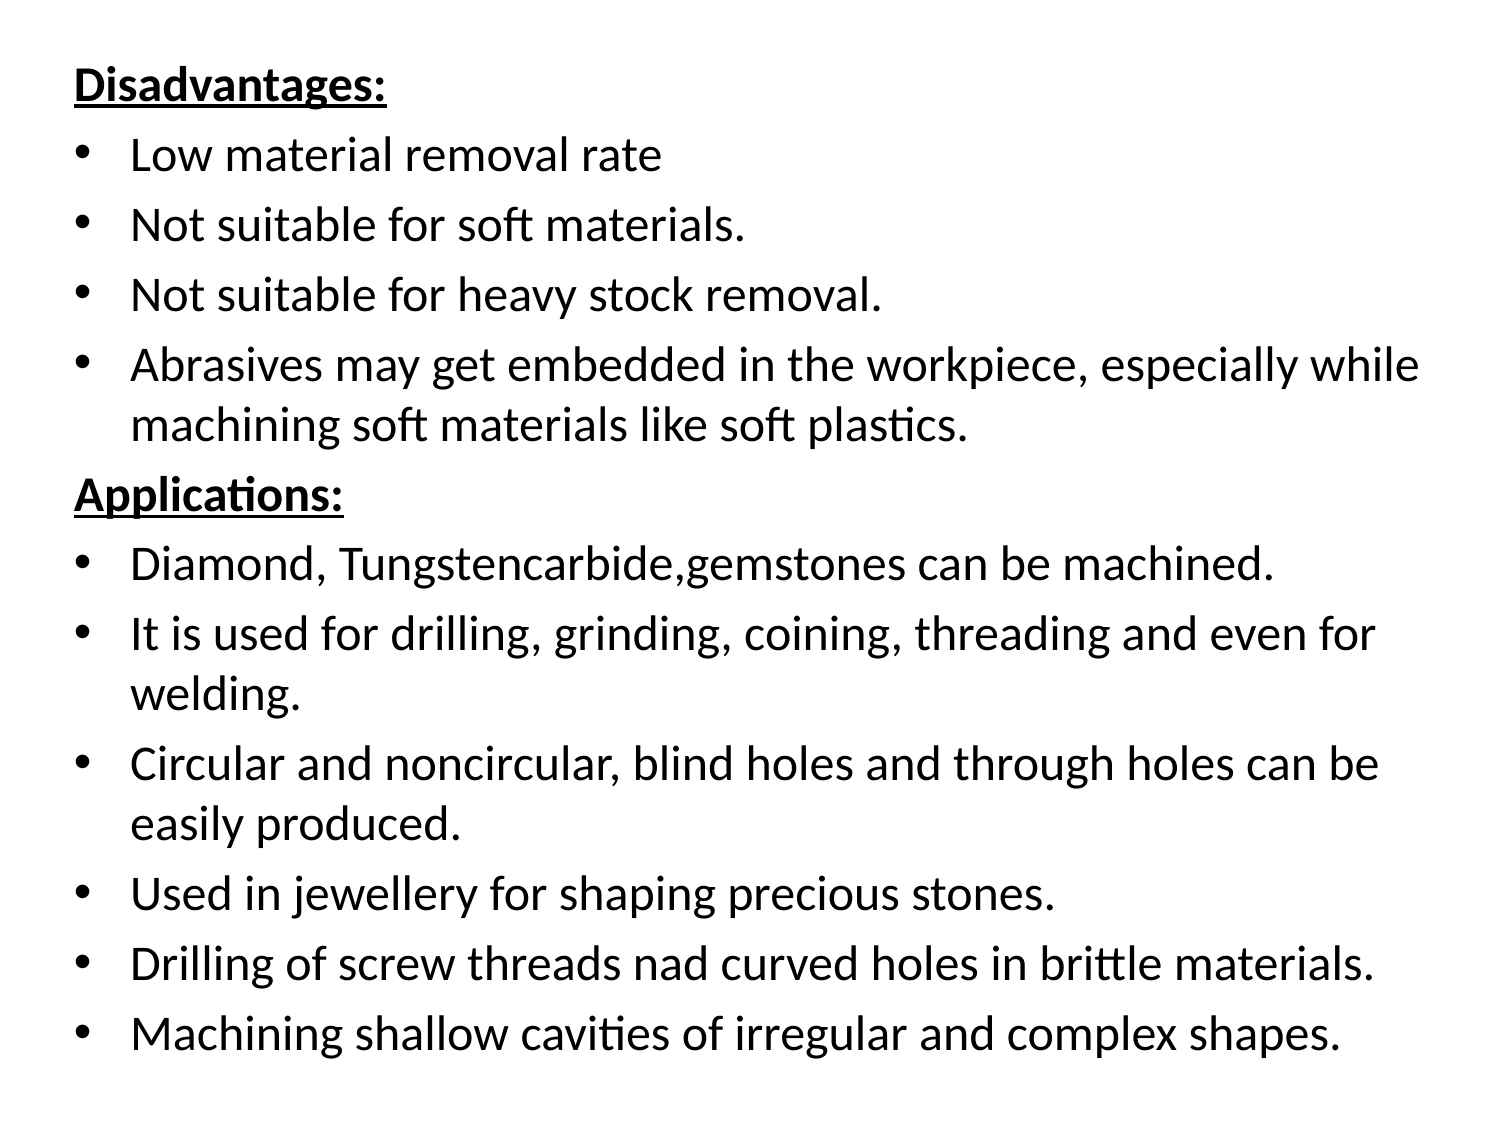

Disadvantages:
Low material removal rate
Not suitable for soft materials.
Not suitable for heavy stock removal.
Abrasives may get embedded in the workpiece, especially while machining soft materials like soft plastics.
Applications:
Diamond, Tungstencarbide,gemstones can be machined.
It is used for drilling, grinding, coining, threading and even for welding.
Circular and noncircular, blind holes and through holes can be easily produced.
Used in jewellery for shaping precious stones.
Drilling of screw threads nad curved holes in brittle materials.
Machining shallow cavities of irregular and complex shapes.